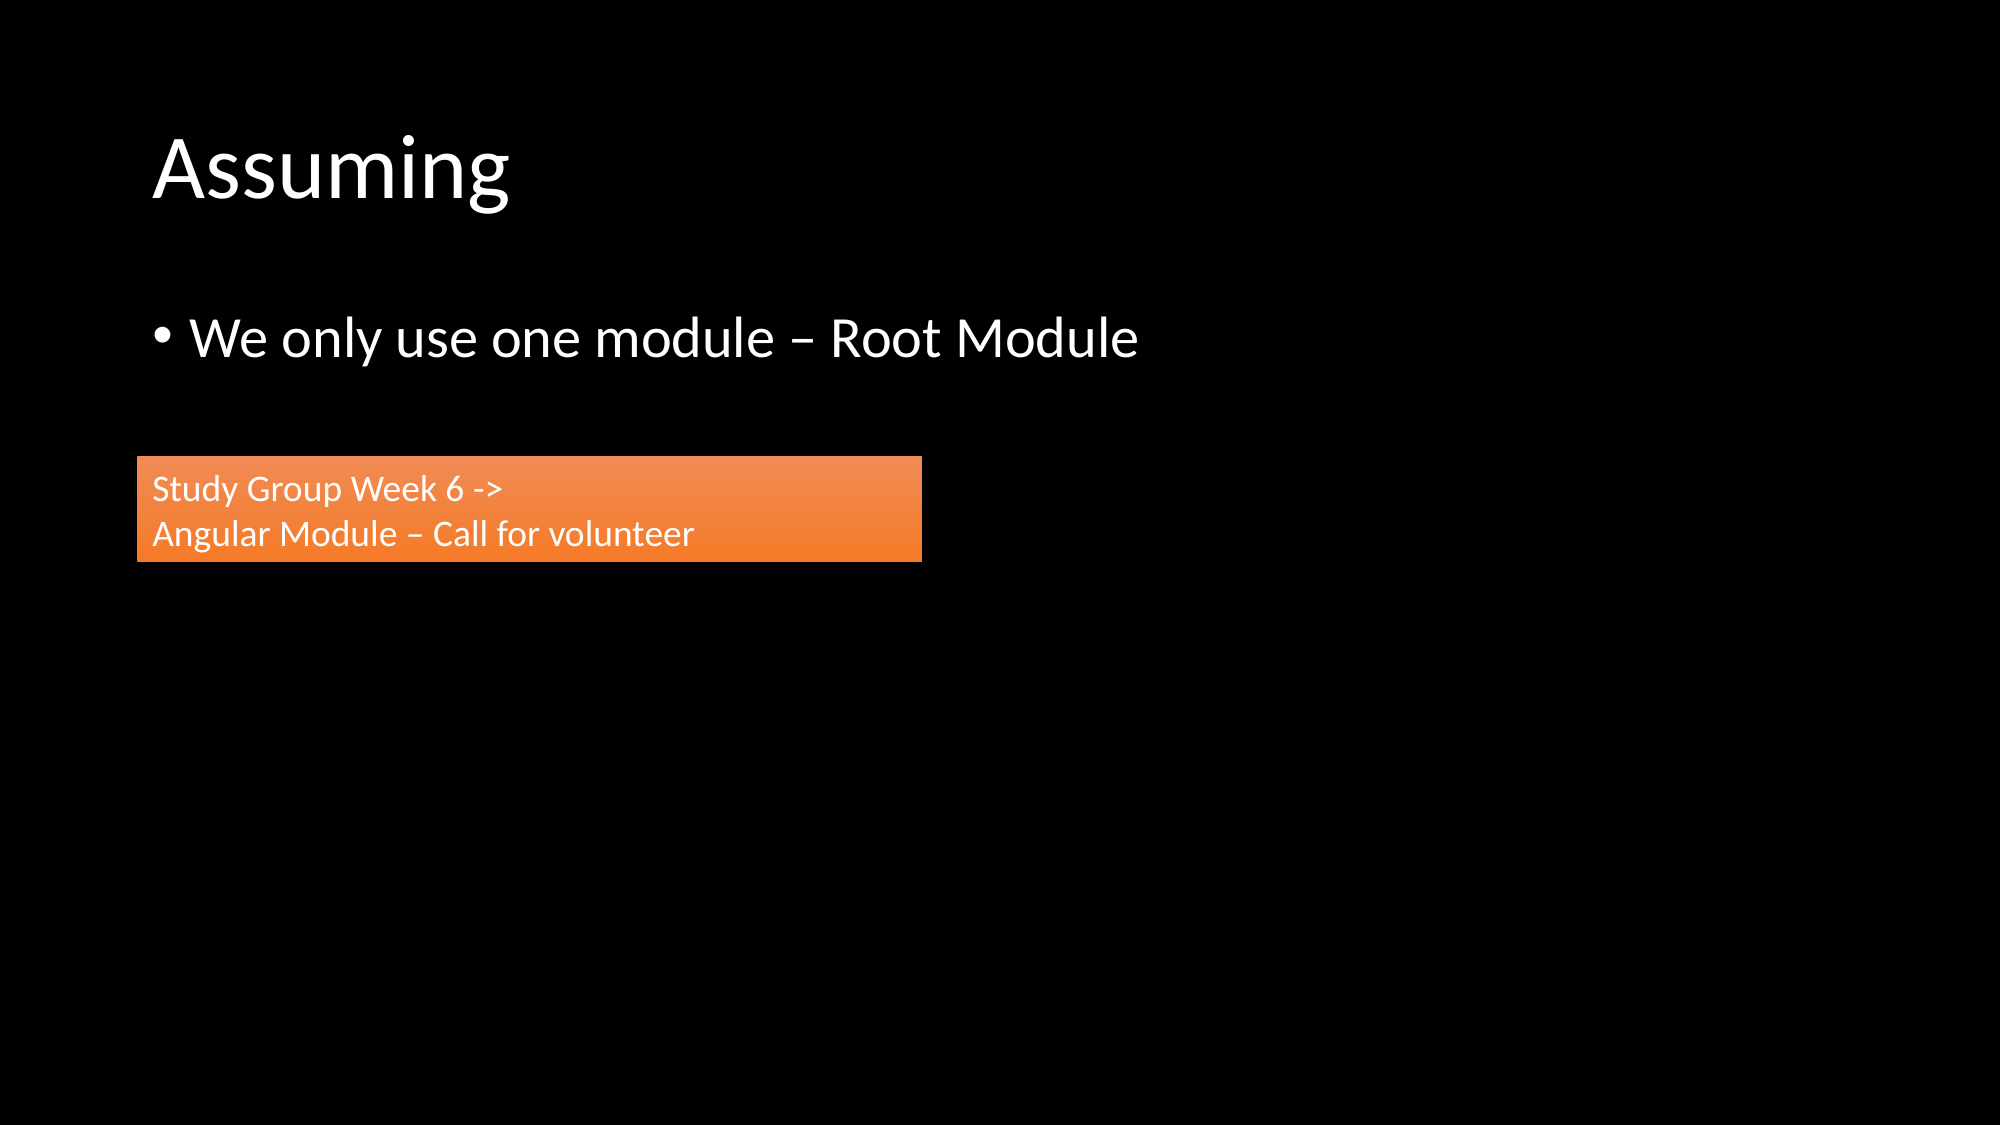

# Assuming
We only use one module – Root Module

Study Group Week 6 ->
Angular Module – Call for volunteer